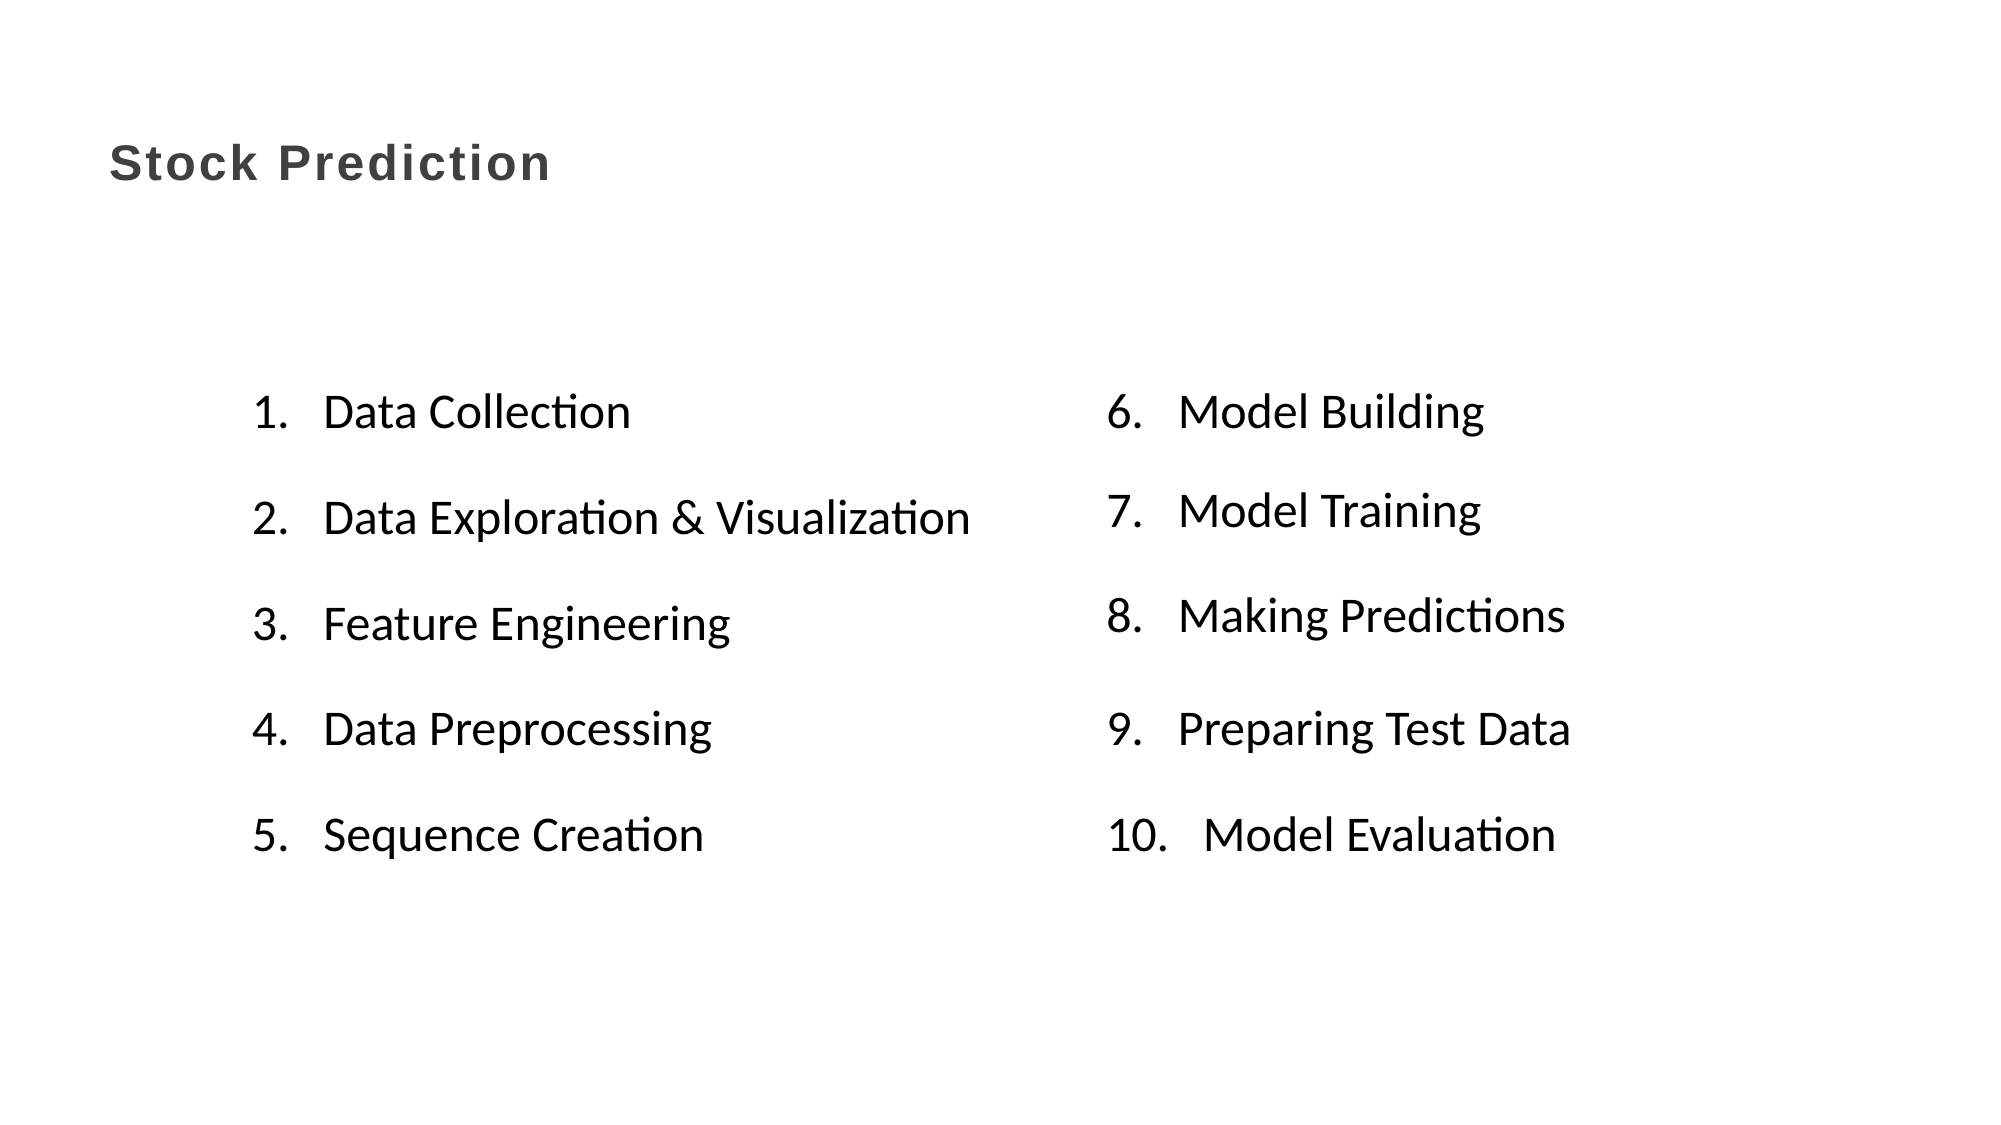

Stock Prediction
1.   Data Collection
6.   Model Building
7.   Model Training
2.   Data Exploration & Visualization
8.   Making Predictions
3.   Feature Engineering
9.   Preparing Test Data
4.   Data Preprocessing
10.   Model Evaluation
5.   Sequence Creation